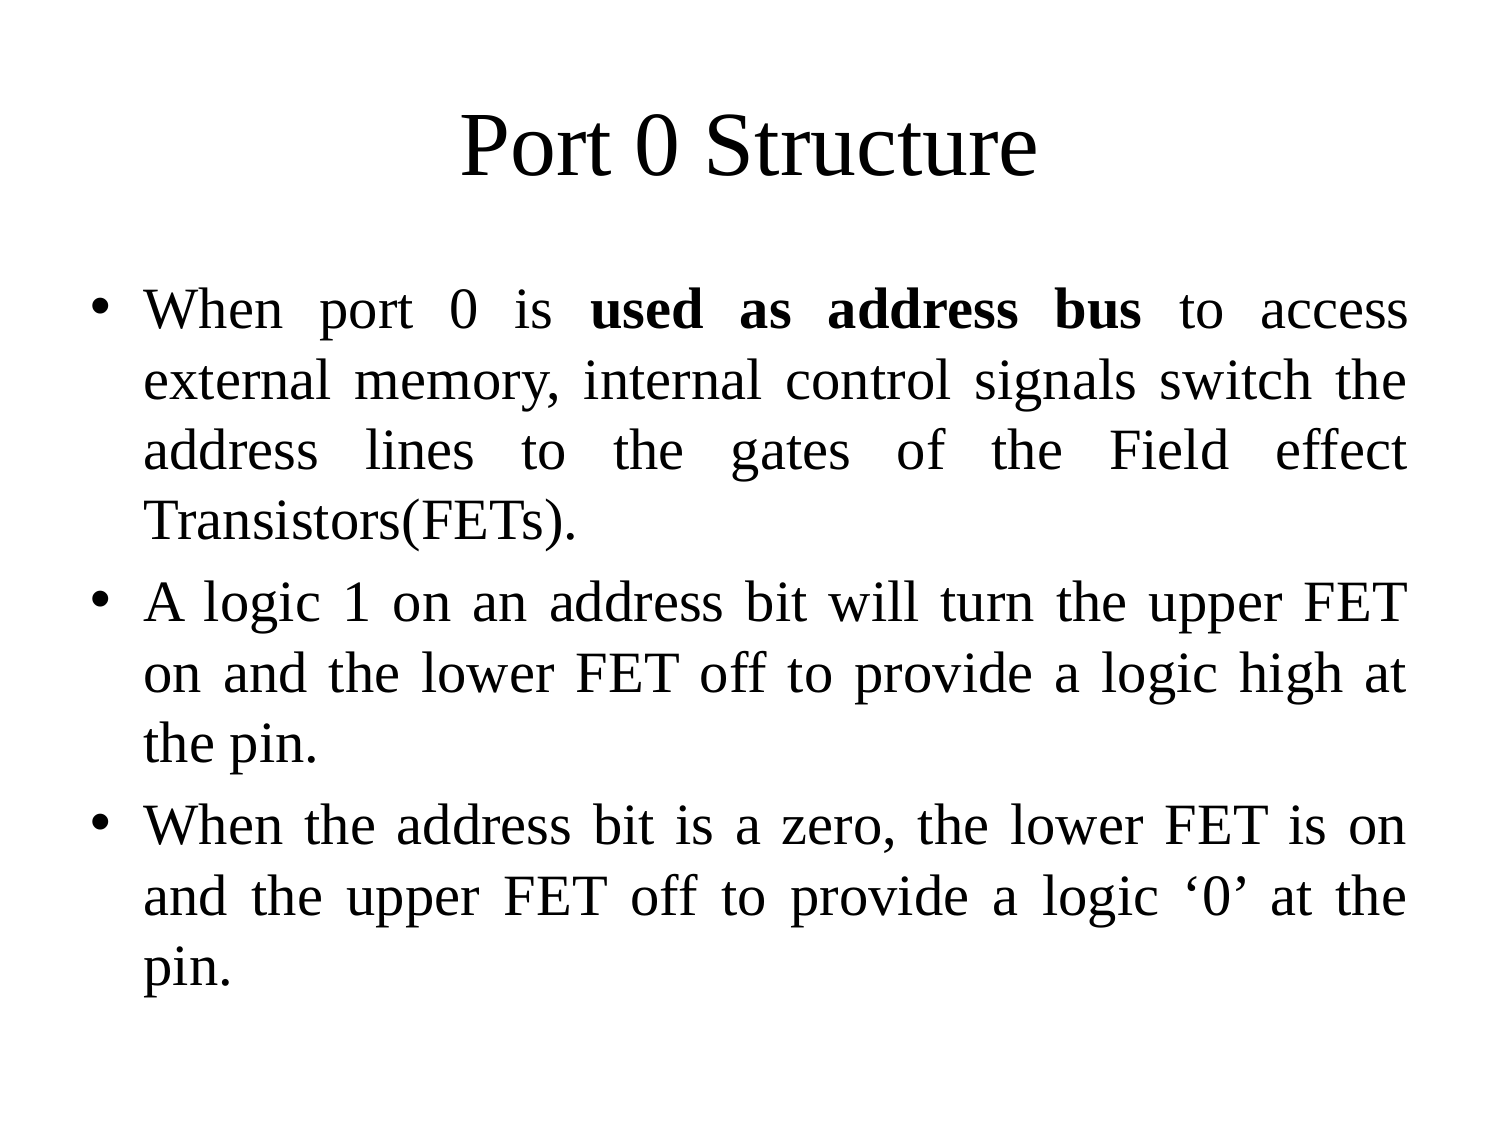

# Port 0 Structure
When port 0 is used as address bus to access external memory, internal control signals switch the address lines to the gates of the Field effect Transistors(FETs).
A logic 1 on an address bit will turn the upper FET on and the lower FET off to provide a logic high at the pin.
When the address bit is a zero, the lower FET is on and the upper FET off to provide a logic ‘0’ at the pin.